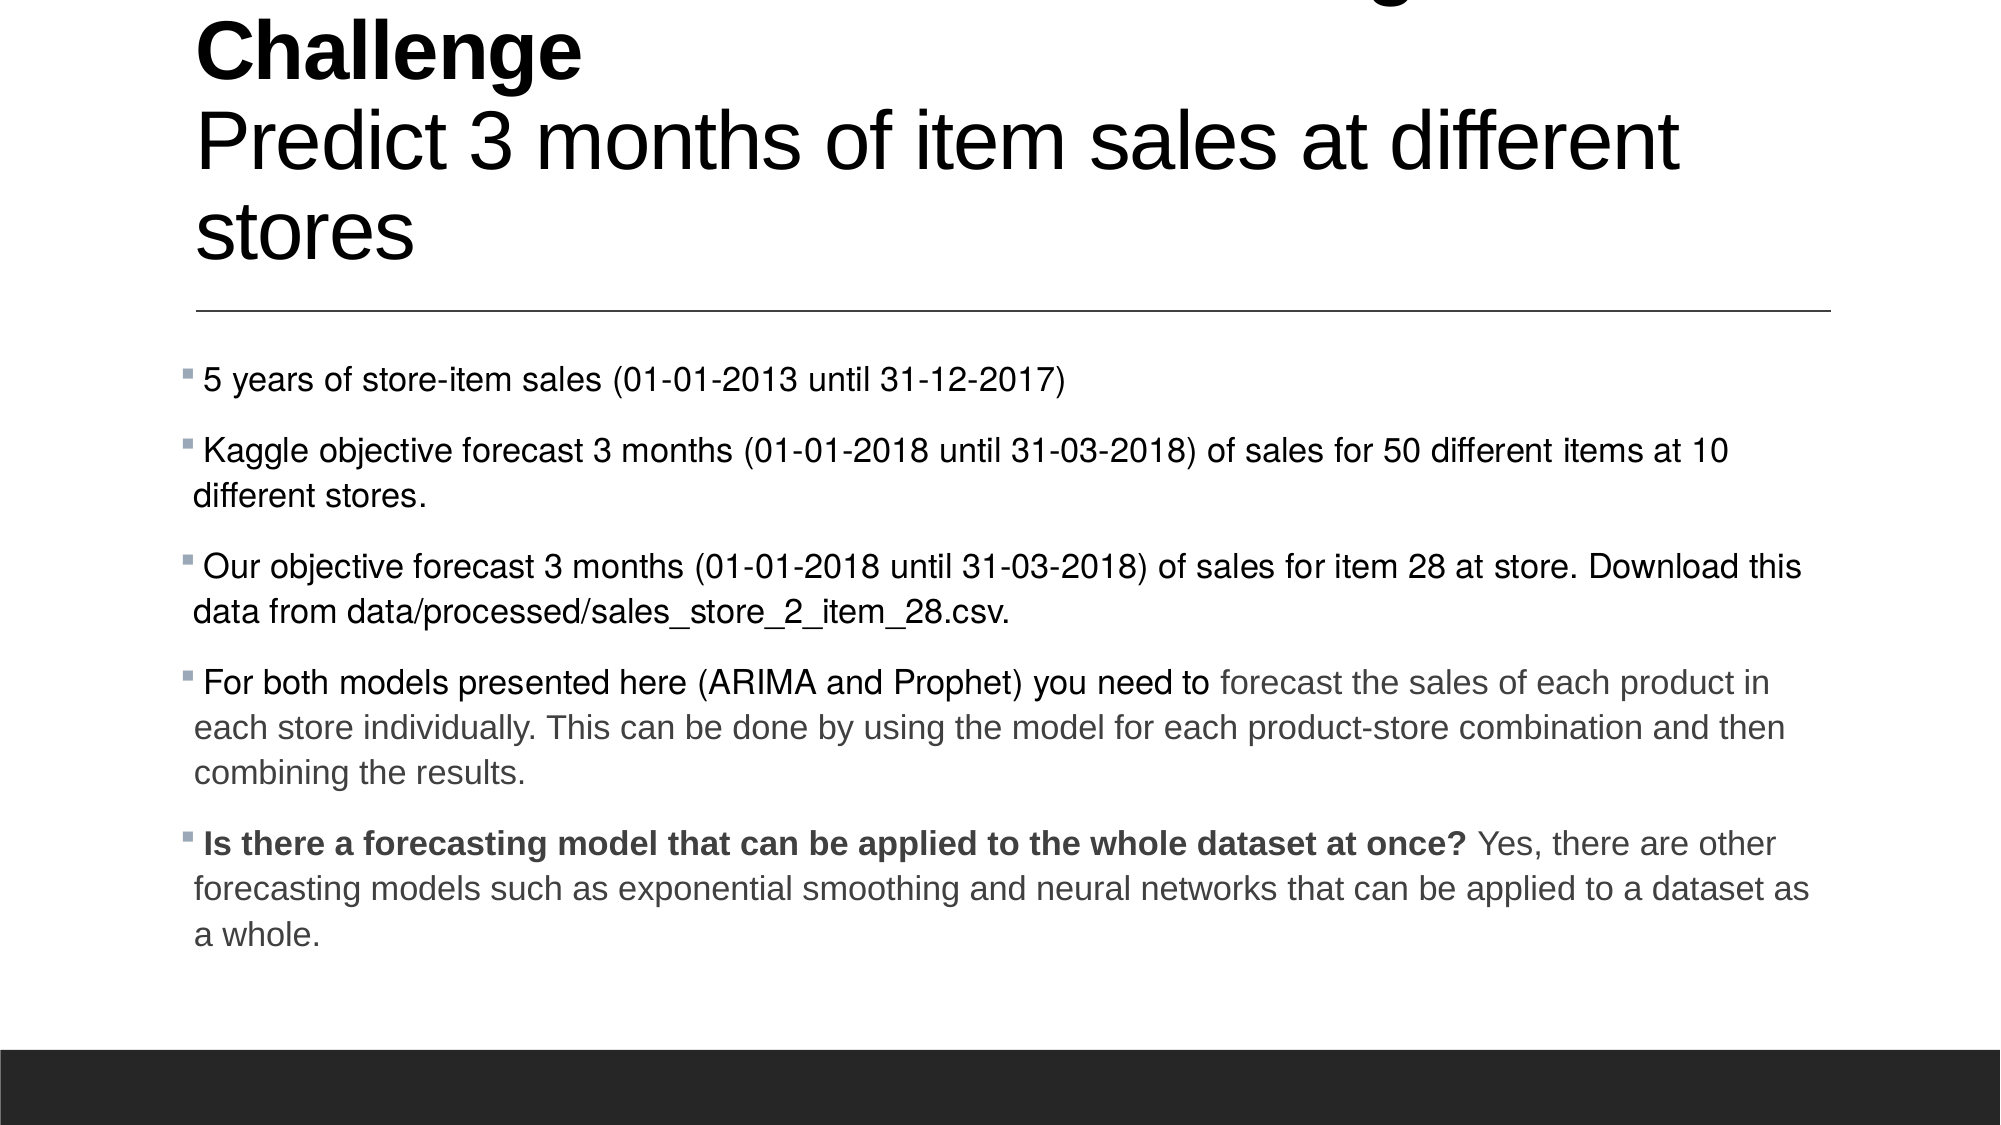

# Store Item Demand Forecasting Challenge Predict 3 months of item sales at different stores
 5 years of store-item sales (01-01-2013 until 31-12-2017)
 Kaggle objective forecast 3 months (01-01-2018 until 31-03-2018) of sales for 50 different items at 10 different stores.
 Our objective forecast 3 months (01-01-2018 until 31-03-2018) of sales for item 28 at store. Download this data from data/processed/sales_store_2_item_28.csv.
 For both models presented here (ARIMA and Prophet) you need to forecast the sales of each product in each store individually. This can be done by using the model for each product-store combination and then combining the results.
 Is there a forecasting model that can be applied to the whole dataset at once? Yes, there are other forecasting models such as exponential smoothing and neural networks that can be applied to a dataset as a whole.